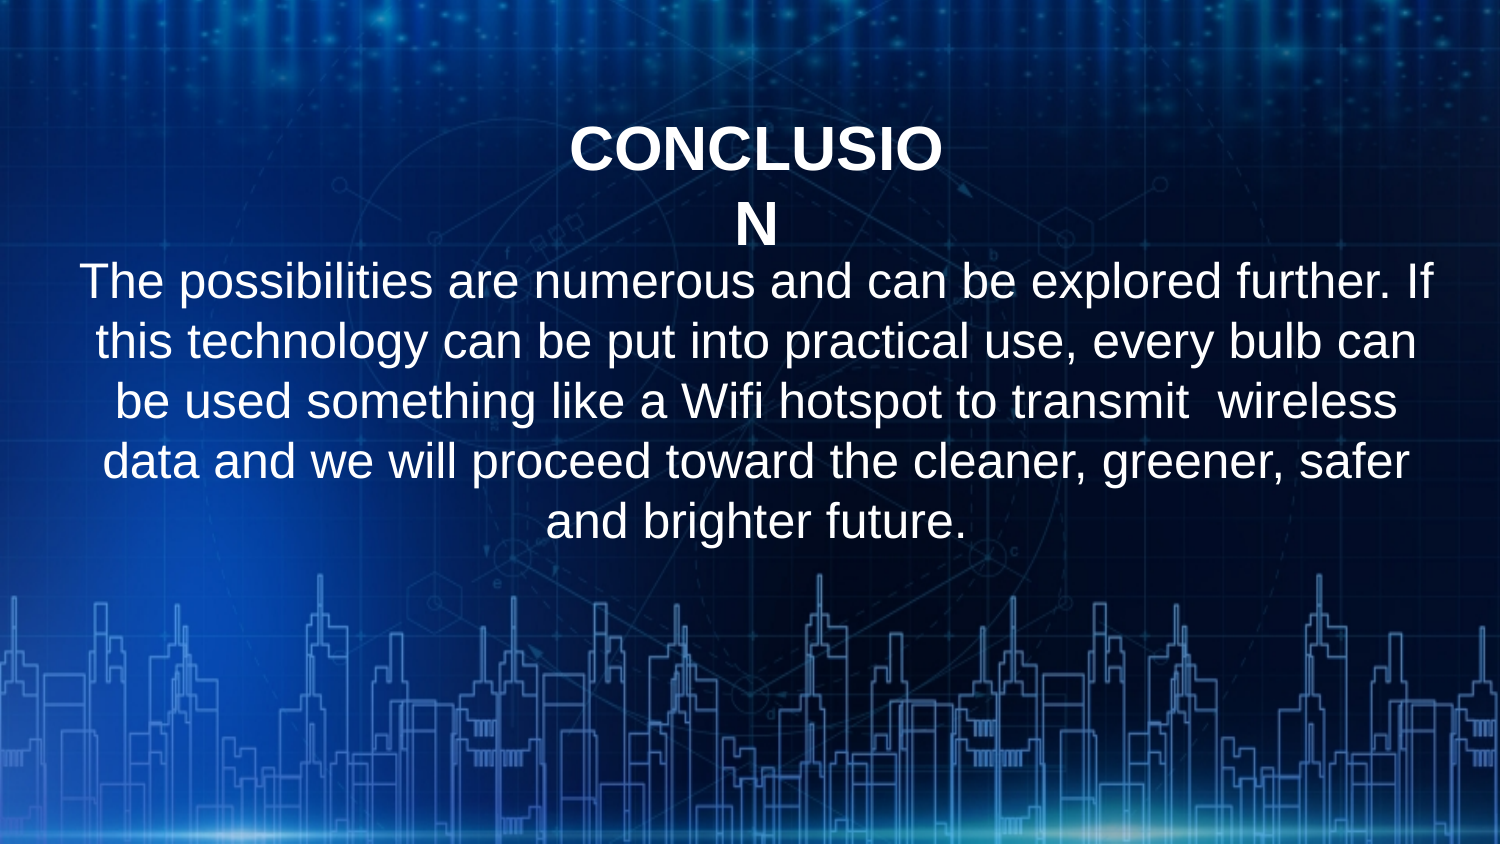

CONCLUSION
The possibilities are numerous and can be explored further. If this technology can be put into practical use, every bulb can be used something like a Wifi hotspot to transmit  wireless data and we will proceed toward the cleaner, greener, safer and brighter future.